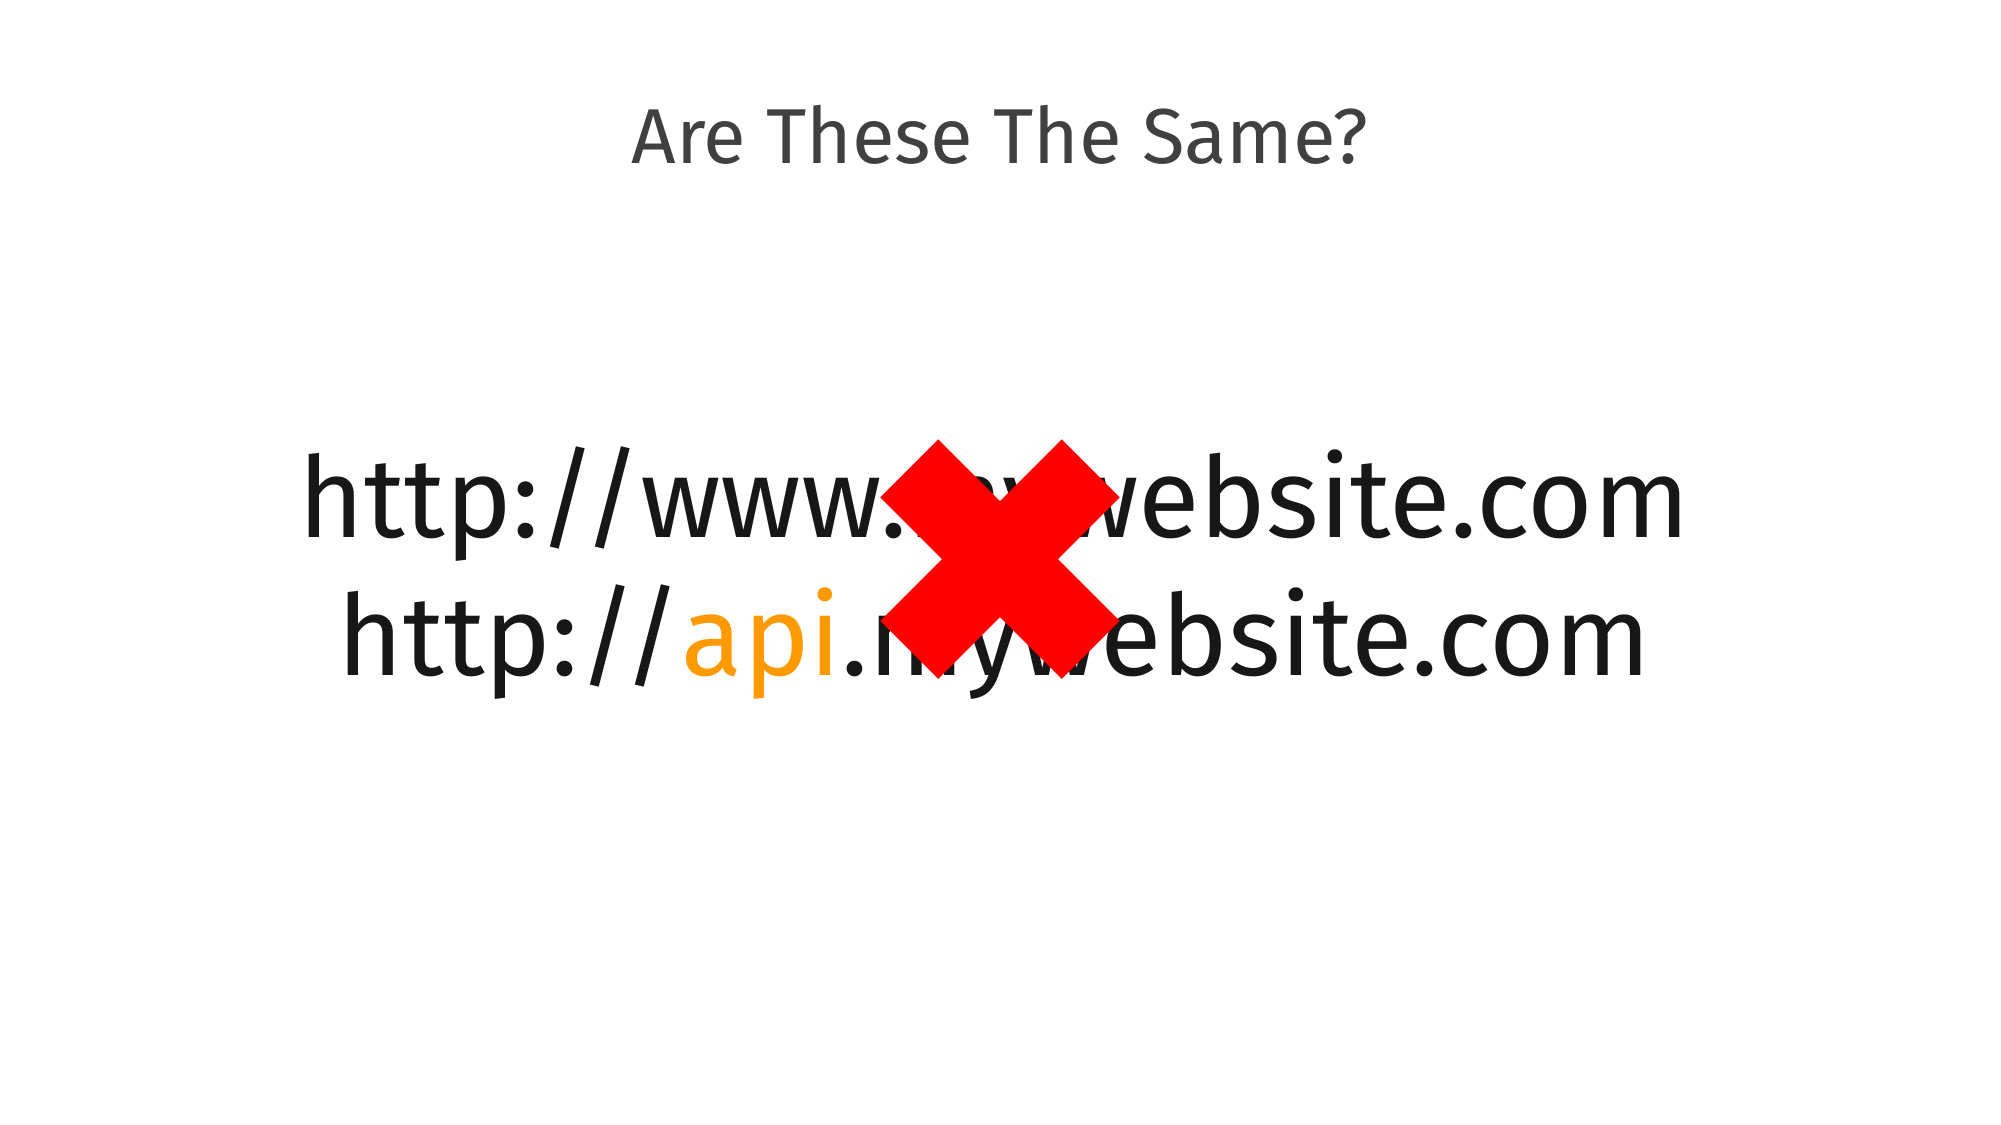

# Are These The Same?

http://www.mywebsite.com
http://api.mywebsite.com